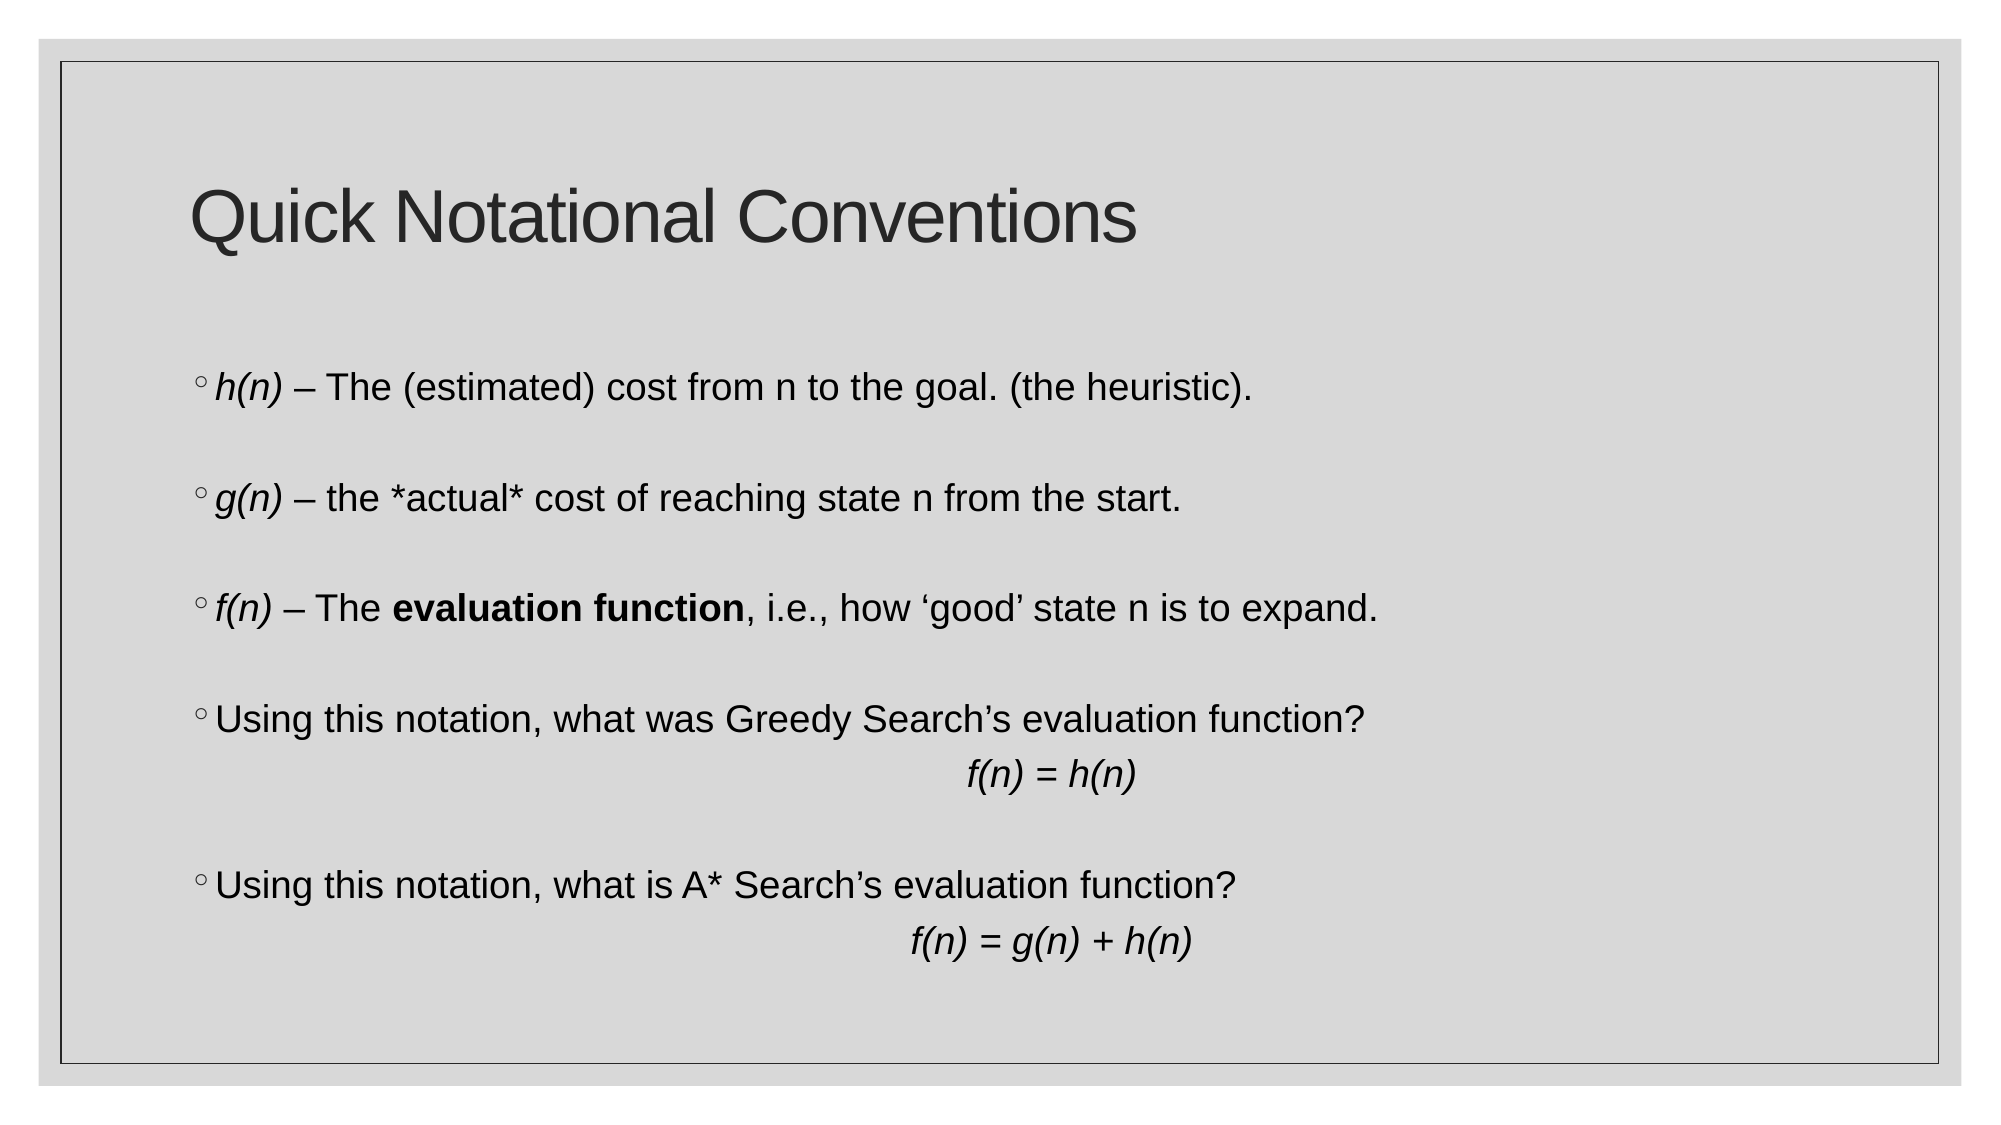

# Quick Notational Conventions

h(n) – The (estimated) cost from n to the goal. (the heuristic).

g(n) – the *actual* cost of reaching state n from the start.

f(n) – The evaluation function, i.e., how ‘good’ state n is to expand.

Using this notation, what was Greedy Search’s evaluation function?
 f(n) = h(n)

Using this notation, what is A* Search’s evaluation function?
 f(n) = g(n) + h(n)